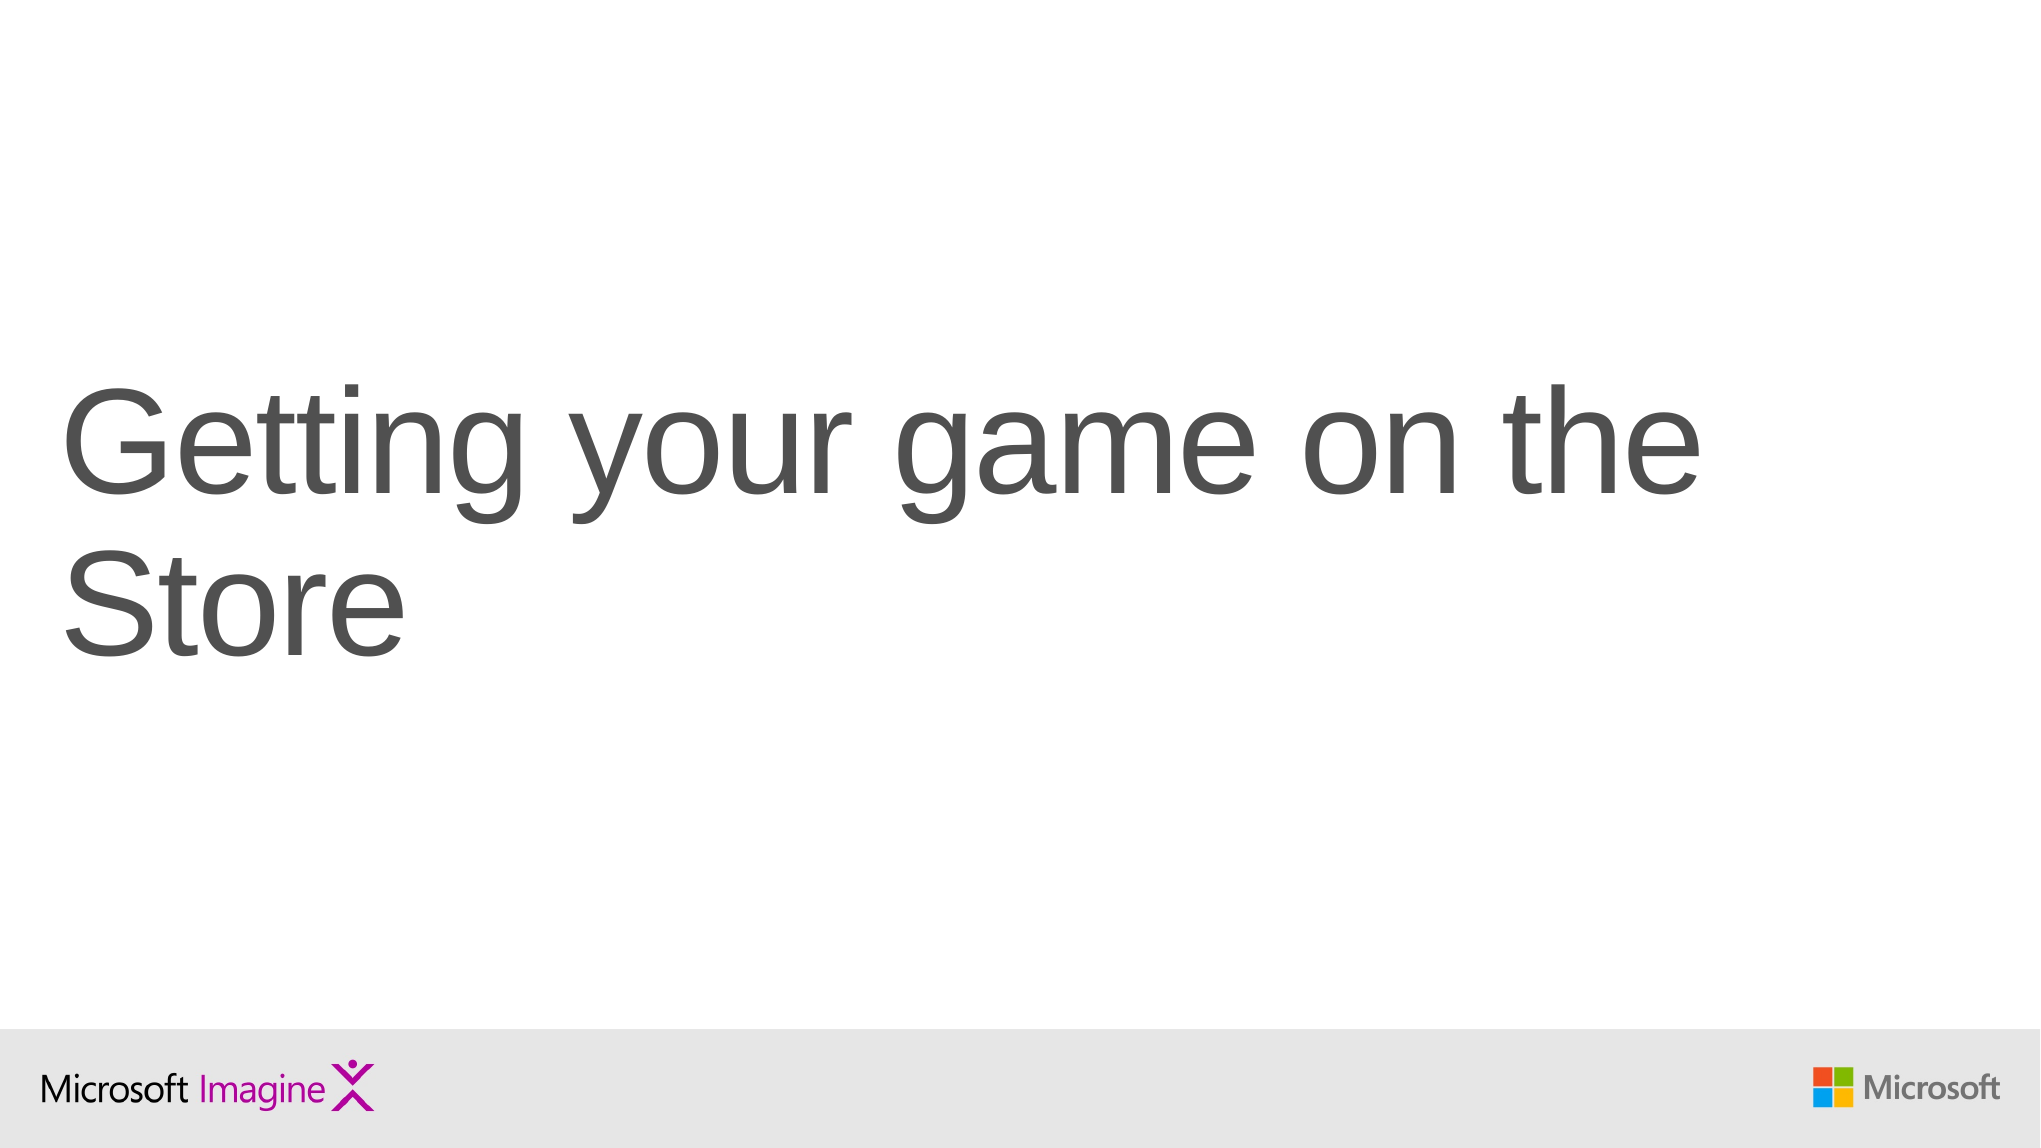

# Getting your game on the Store